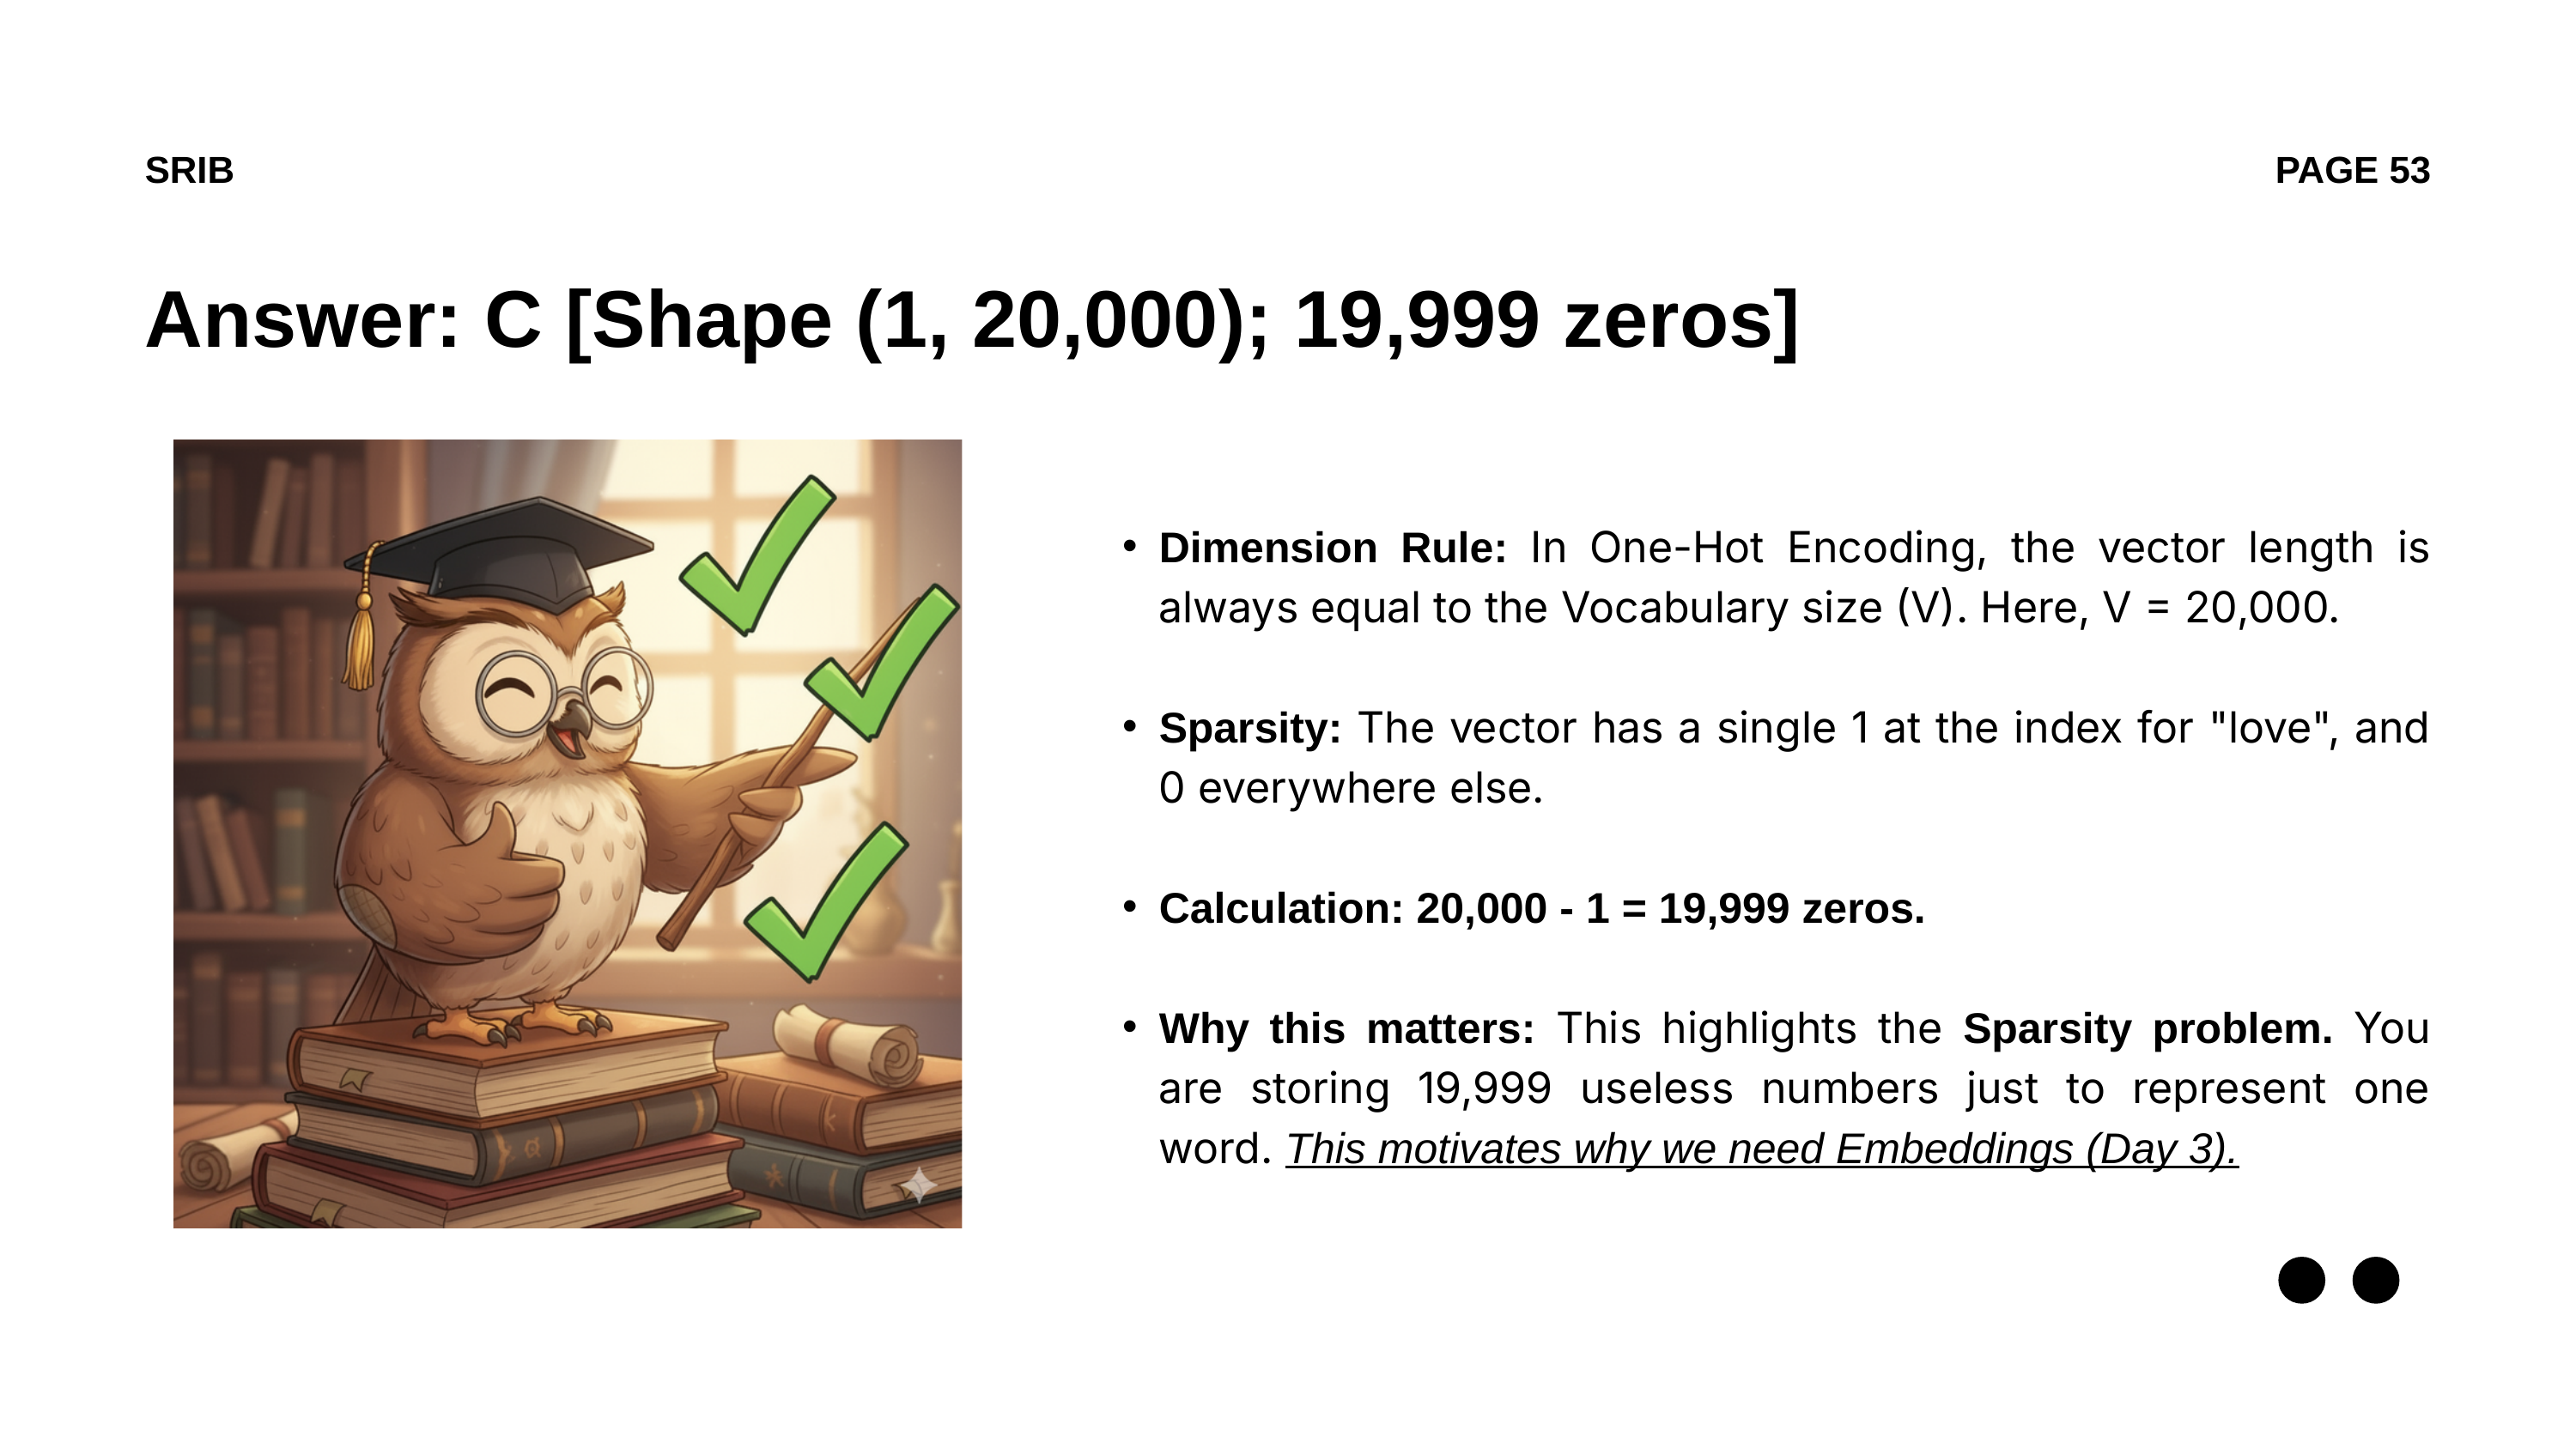

SRIB
PAGE 53
Answer: C [Shape (1, 20,000); 19,999 zeros]

Dimension Rule: In One-Hot Encoding, the vector length is always equal to the Vocabulary size (V). Here, V = 20,000.

Sparsity: The vector has a single 1 at the index for "love", and 0 everywhere else.

Calculation: 20,000 - 1 = 19,999 zeros.

Why this matters: This highlights the Sparsity problem. You are storing 19,999 useless numbers just to represent one word. This motivates why we need Embeddings (Day 3).